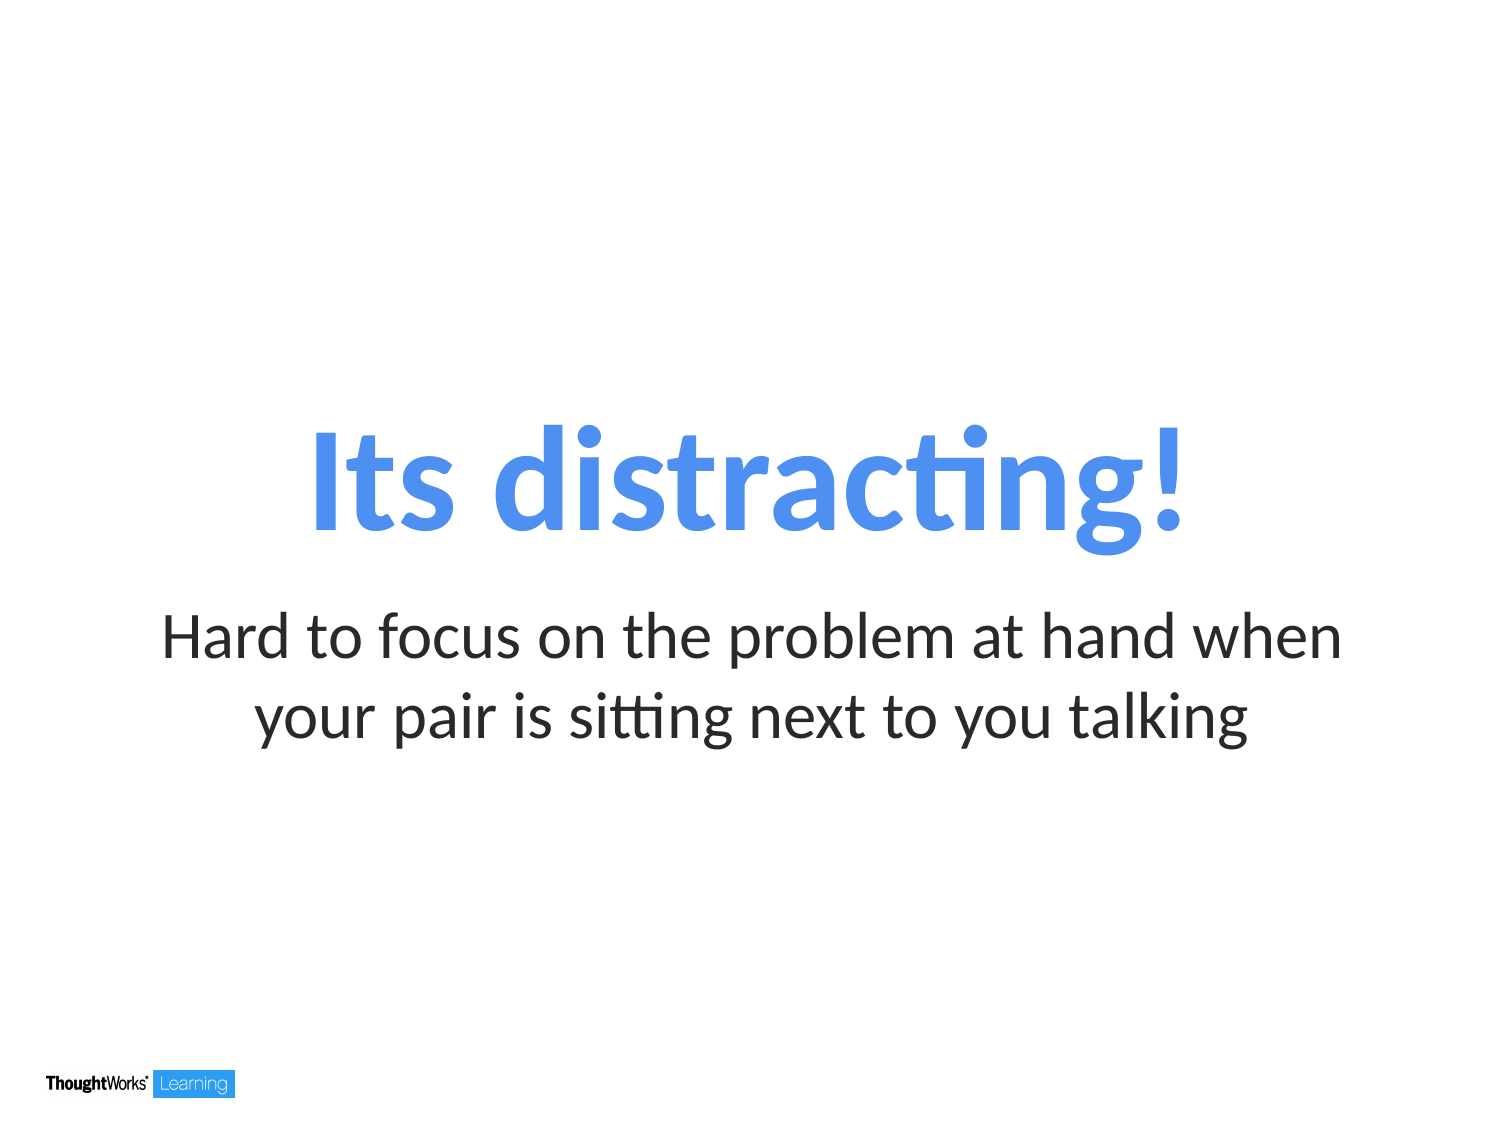

# Its distracting!
Hard to focus on the problem at hand when your pair is sitting next to you talking